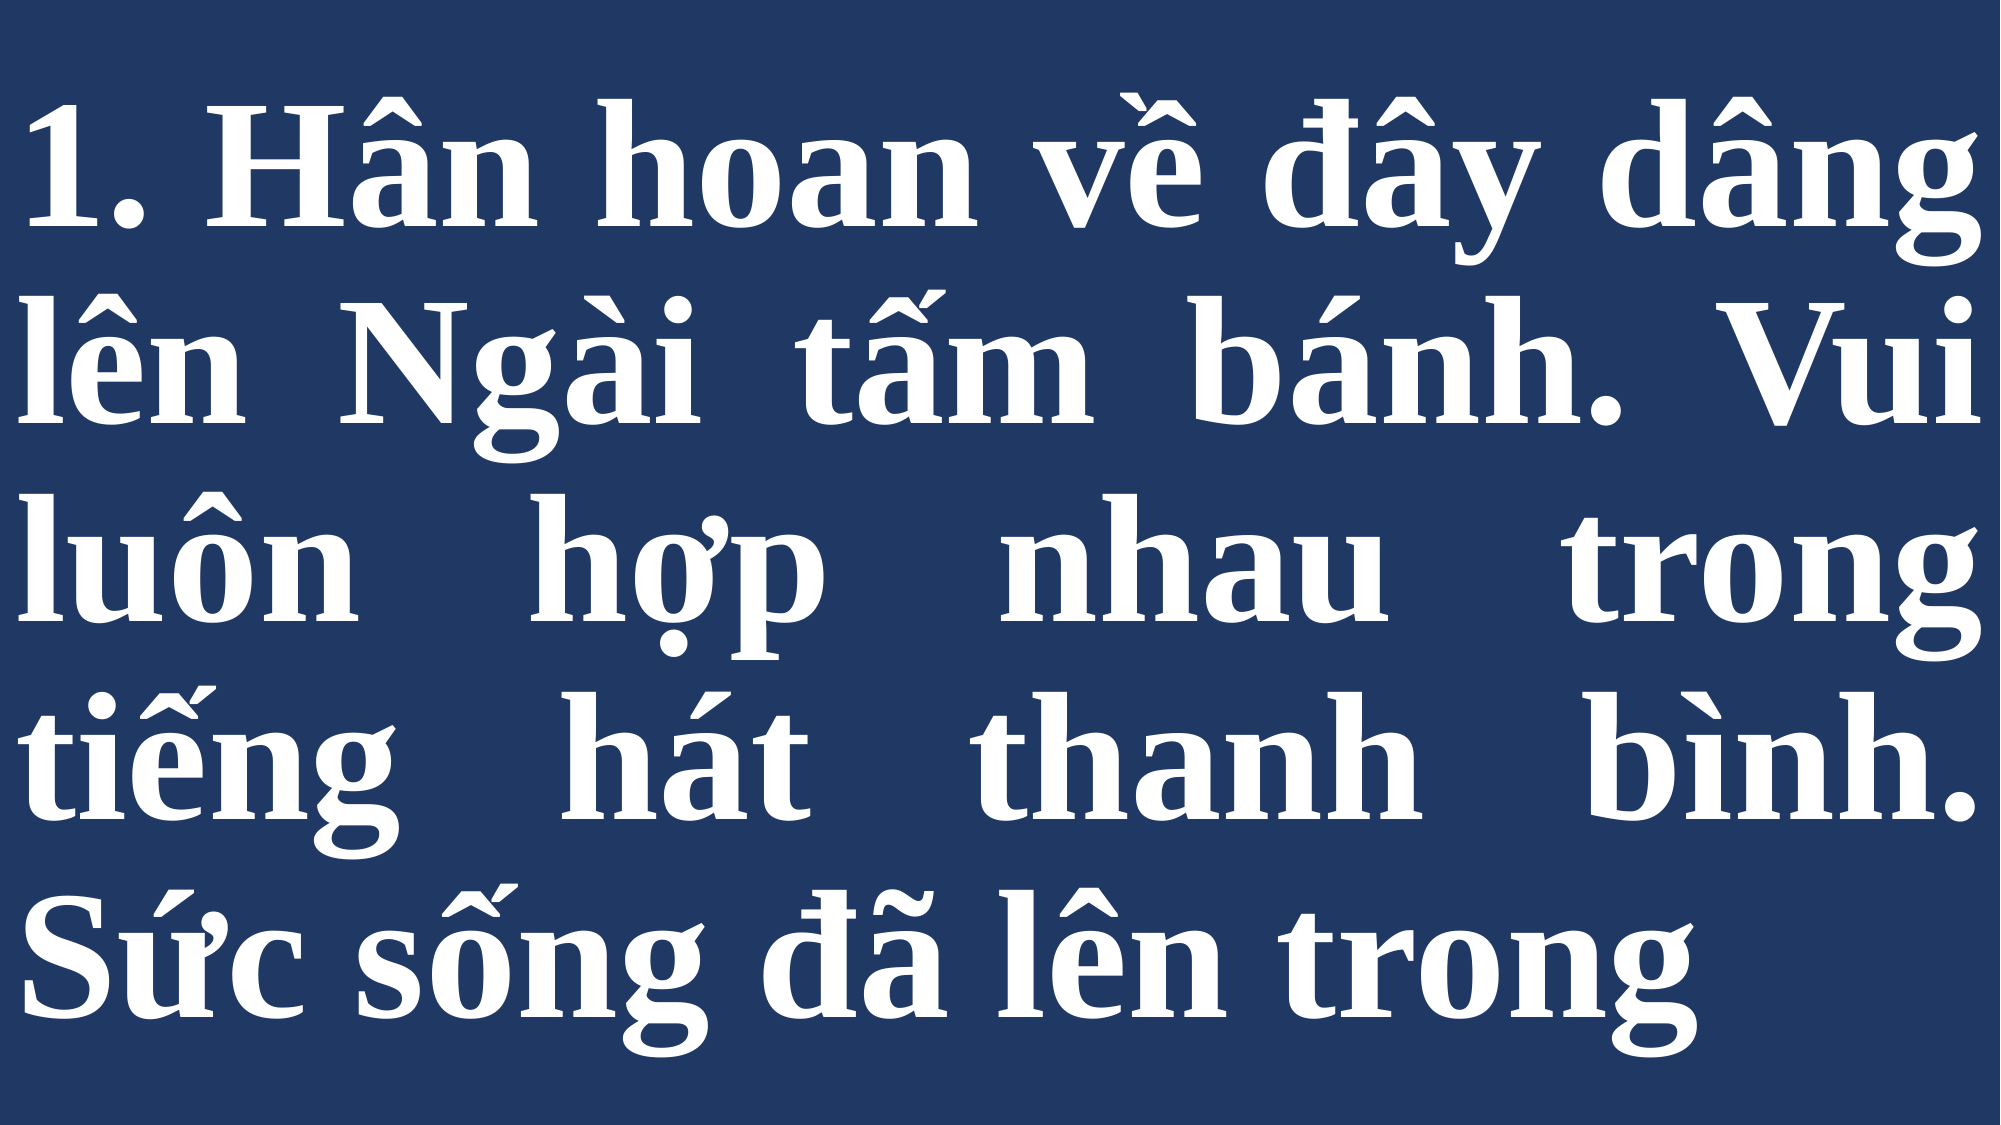

# 1. Hân hoan về đây dâng lên Ngài tấm bánh. Vui luôn hợp nhau trong tiếng hát thanh bình. Sức sống đã lên trong